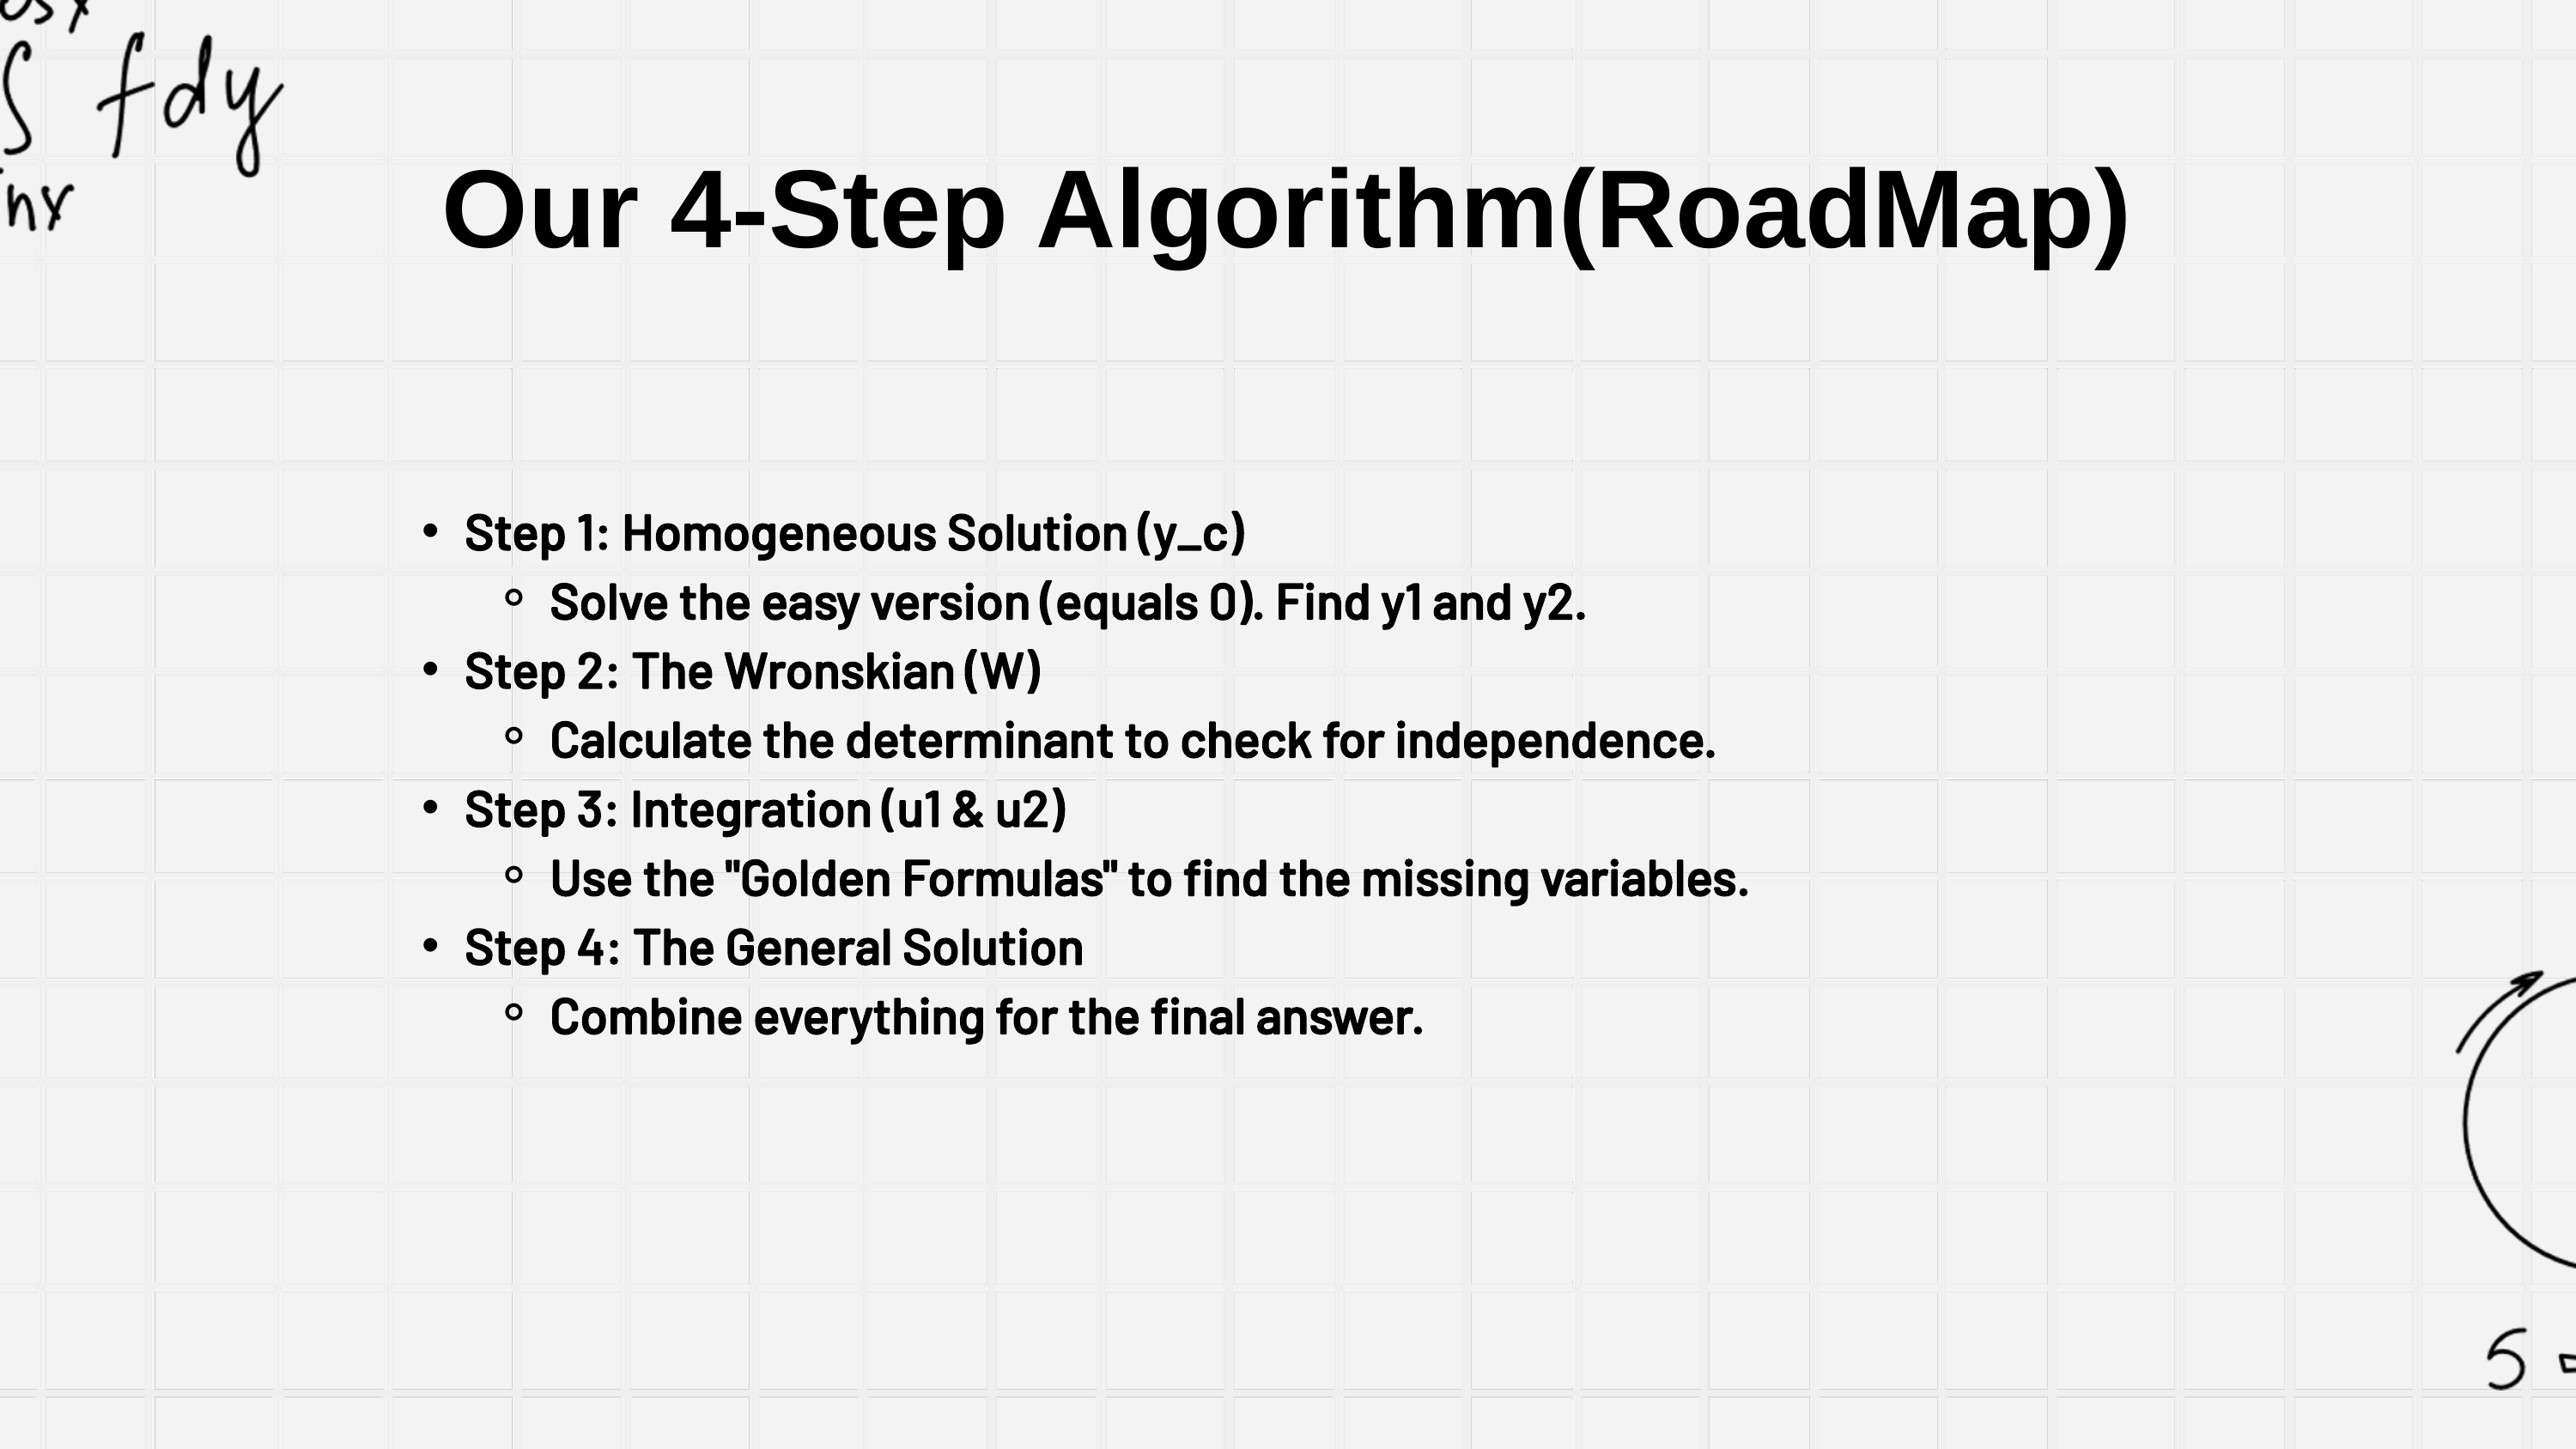

Our 4-Step Algorithm(RoadMap)
Step 1: Homogeneous Solution (y_c)
Solve the easy version (equals 0). Find y1 and y2.
Step 2: The Wronskian (W)
Calculate the determinant to check for independence.
Step 3: Integration (u1 & u2)
Use the "Golden Formulas" to find the missing variables.
Step 4: The General Solution
Combine everything for the final answer.